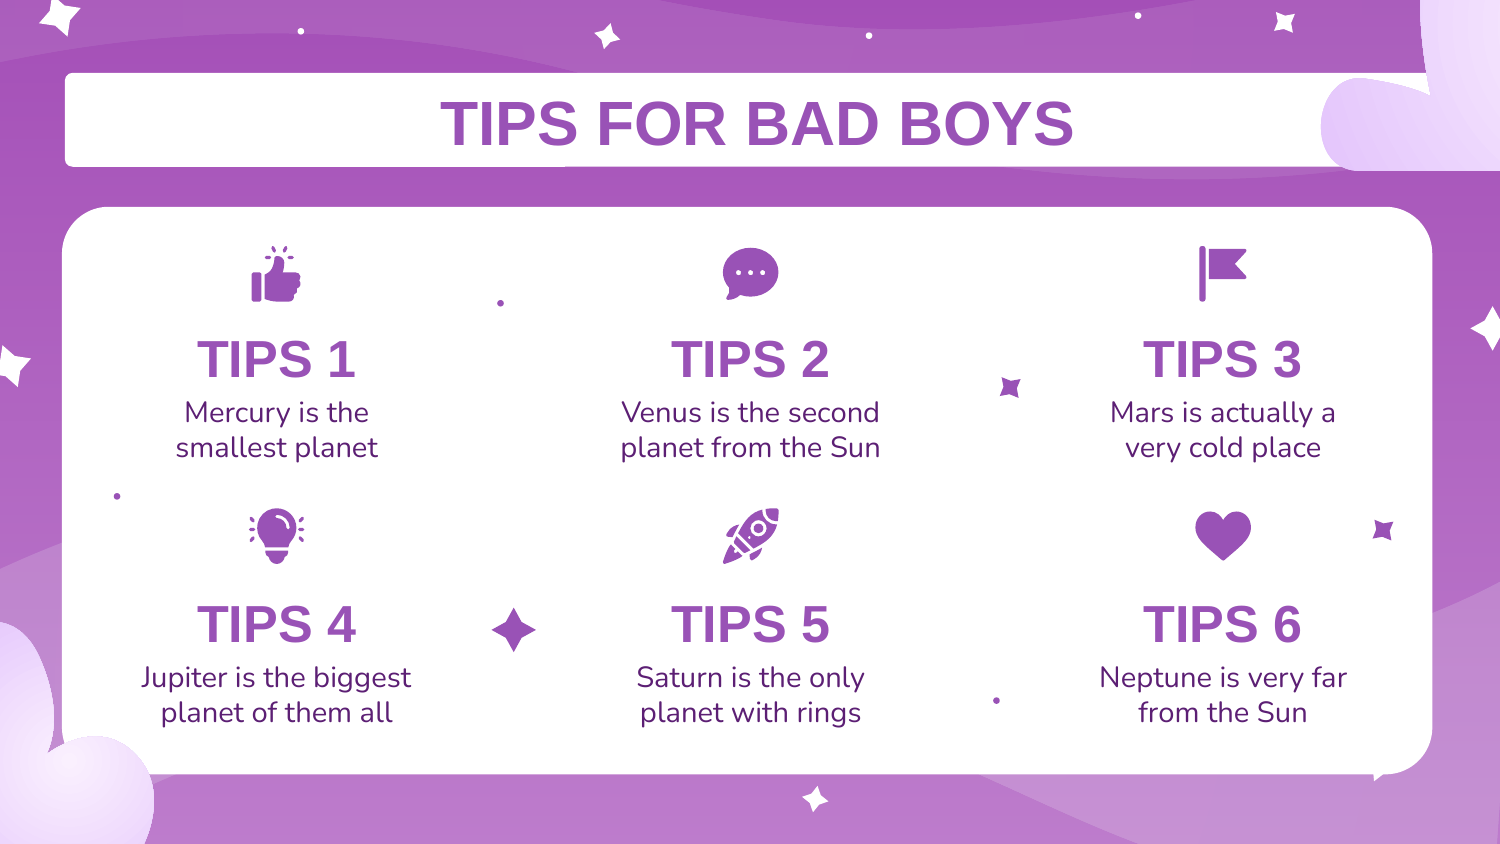

TIPS FOR BAD BOYS

# TIPS 1
TIPS 2
TIPS 3

Mercury is the smallest planet
Venus is the second planet from the Sun
Mars is actually a very cold place

TIPS 4
TIPS 5
TIPS 6

Jupiter is the biggest planet of them all
Saturn is the only planet with rings
Neptune is very far from the Sun